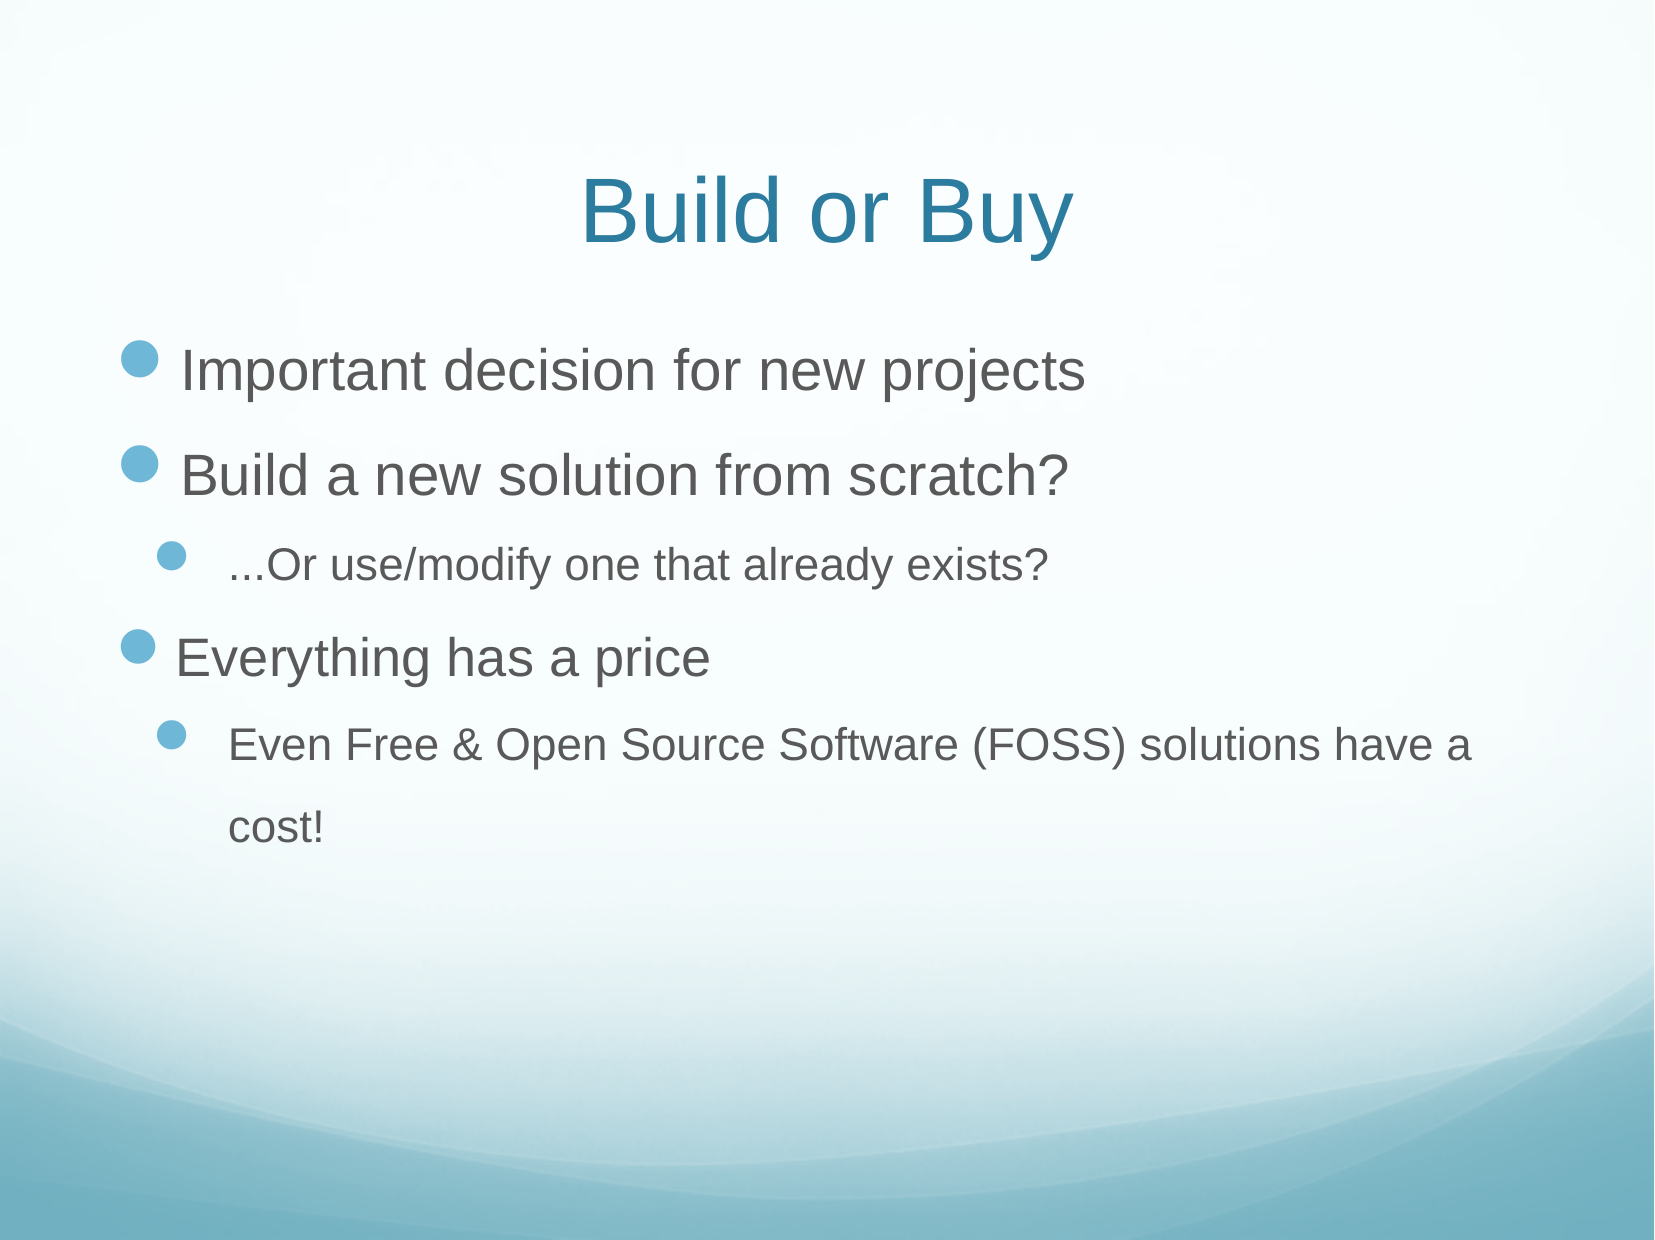

# Build or Buy
Important decision for new projects
Build a new solution from scratch?
...Or use/modify one that already exists?
Everything has a price
Even Free & Open Source Software (FOSS) solutions have a cost!